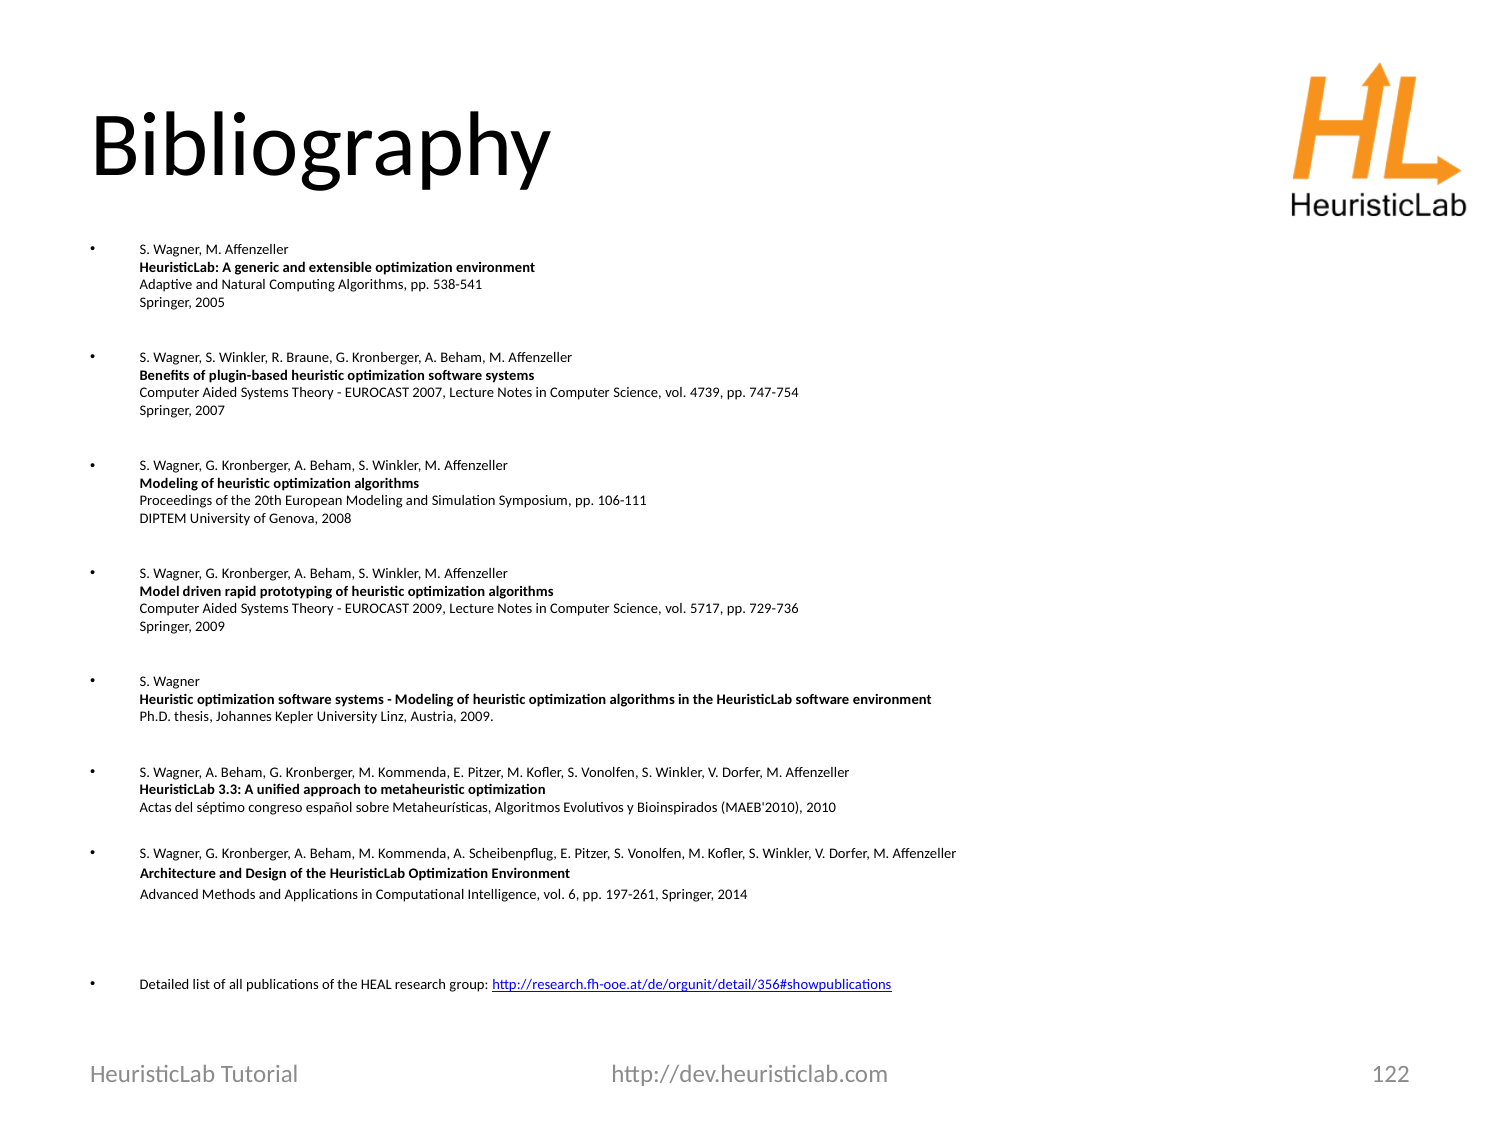

# Bibliography
S. Wagner, M. Affenzeller
HeuristicLab: A generic and extensible optimization environment
Adaptive and Natural Computing Algorithms, pp. 538-541
Springer, 2005

S. Wagner, S. Winkler, R. Braune, G. Kronberger, A. Beham, M. Affenzeller
Benefits of plugin-based heuristic optimization software systems
Computer Aided Systems Theory - EUROCAST 2007, Lecture Notes in Computer Science, vol. 4739, pp. 747-754
Springer, 2007

S. Wagner, G. Kronberger, A. Beham, S. Winkler, M. Affenzeller
Modeling of heuristic optimization algorithms
Proceedings of the 20th European Modeling and Simulation Symposium, pp. 106-111
DIPTEM University of Genova, 2008

S. Wagner, G. Kronberger, A. Beham, S. Winkler, M. Affenzeller
Model driven rapid prototyping of heuristic optimization algorithms
Computer Aided Systems Theory - EUROCAST 2009, Lecture Notes in Computer Science, vol. 5717, pp. 729-736
Springer, 2009

S. Wagner
Heuristic optimization software systems - Modeling of heuristic optimization algorithms in the HeuristicLab software environment
Ph.D. thesis, Johannes Kepler University Linz, Austria, 2009.

S. Wagner, A. Beham, G. Kronberger, M. Kommenda, E. Pitzer, M. Kofler, S. Vonolfen, S. Winkler, V. Dorfer, M. Affenzeller
HeuristicLab 3.3: A unified approach to metaheuristic optimization
Actas del séptimo congreso español sobre Metaheurísticas, Algoritmos Evolutivos y Bioinspirados (MAEB'2010), 2010

S. Wagner, G. Kronberger, A. Beham, M. Kommenda, A. Scheibenpflug, E. Pitzer, S. Vonolfen, M. Kofler, S. Winkler, V. Dorfer, M. Affenzeller
Architecture and Design of the HeuristicLab Optimization Environment
Advanced Methods and Applications in Computational Intelligence, vol. 6, pp. 197-261, Springer, 2014

Detailed list of all publications of the HEAL research group: http://research.fh-ooe.at/de/orgunit/detail/356#showpublications
HeuristicLab Tutorial
http://dev.heuristiclab.com
122